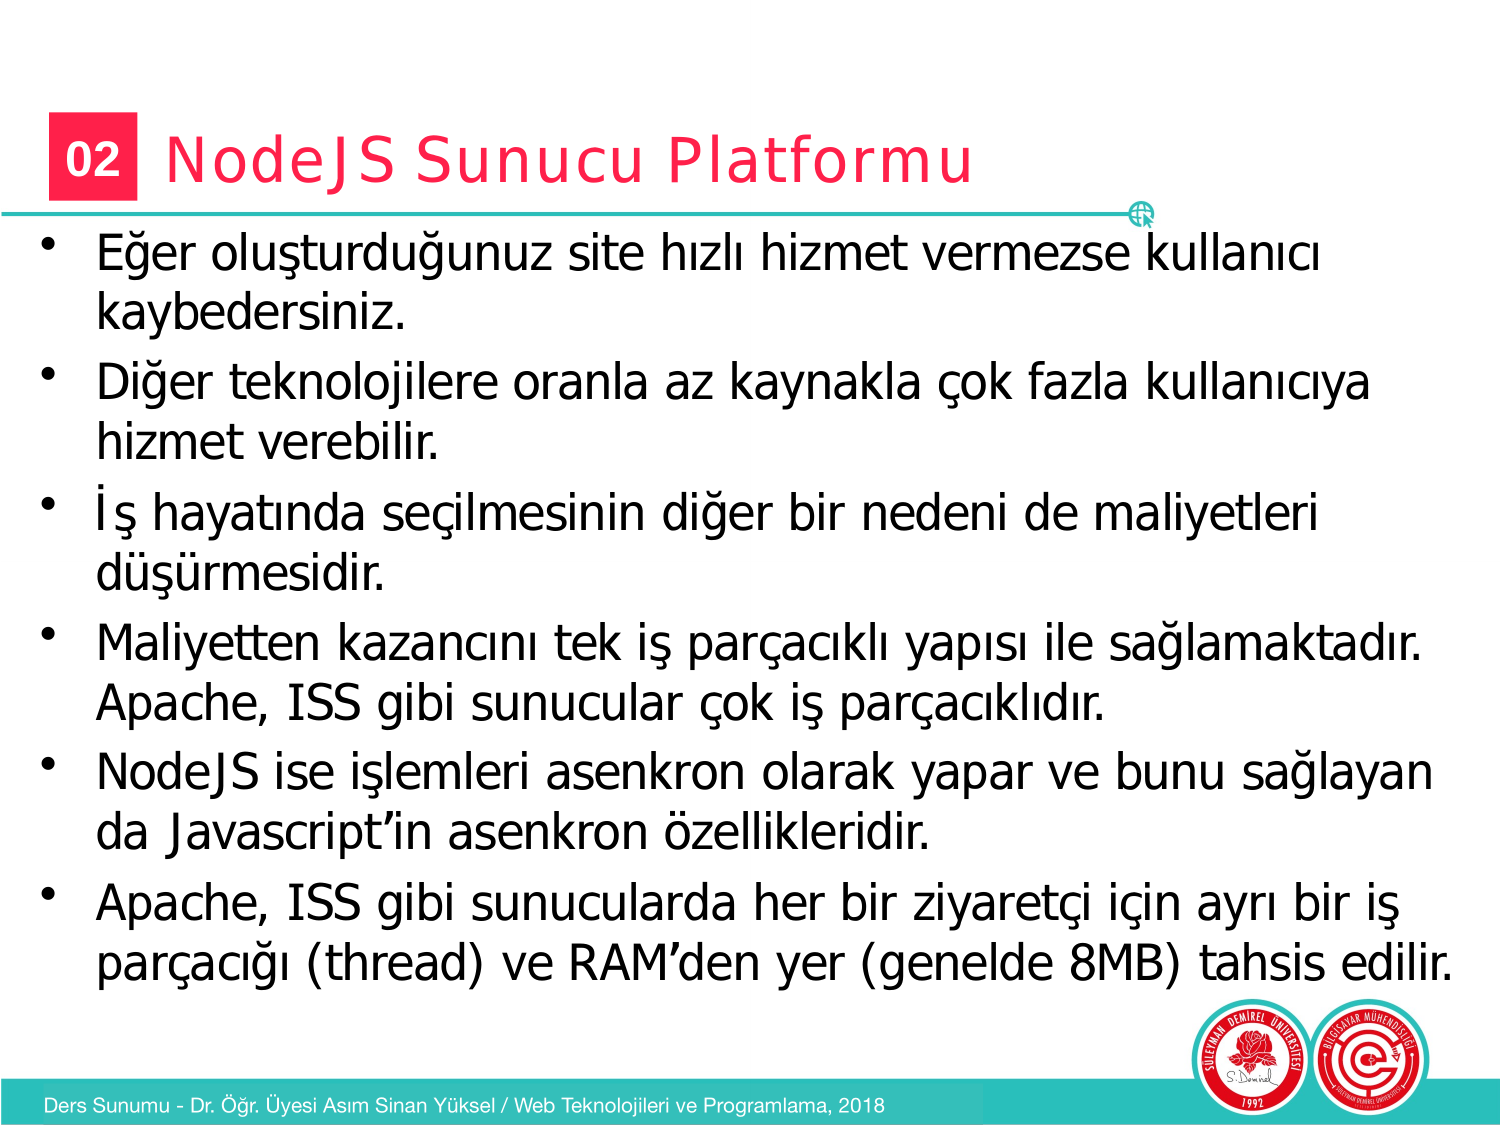

02
# NodeJS Sunucu Platformu
Eğer oluşturduğunuz site hızlı hizmet vermezse kullanıcı kaybedersiniz.
Diğer teknolojilere oranla az kaynakla çok fazla kullanıcıya hizmet verebilir.
İş hayatında seçilmesinin diğer bir nedeni de maliyetleri düşürmesidir.
Maliyetten kazancını tek iş parçacıklı yapısı ile sağlamaktadır. Apache, ISS gibi sunucular çok iş parçacıklıdır.
NodeJS ise işlemleri asenkron olarak yapar ve bunu sağlayan da Javascript’in asenkron özellikleridir.
Apache, ISS gibi sunucularda her bir ziyaretçi için ayrı bir iş parçacığı (thread) ve RAM’den yer (genelde 8MB) tahsis edilir.